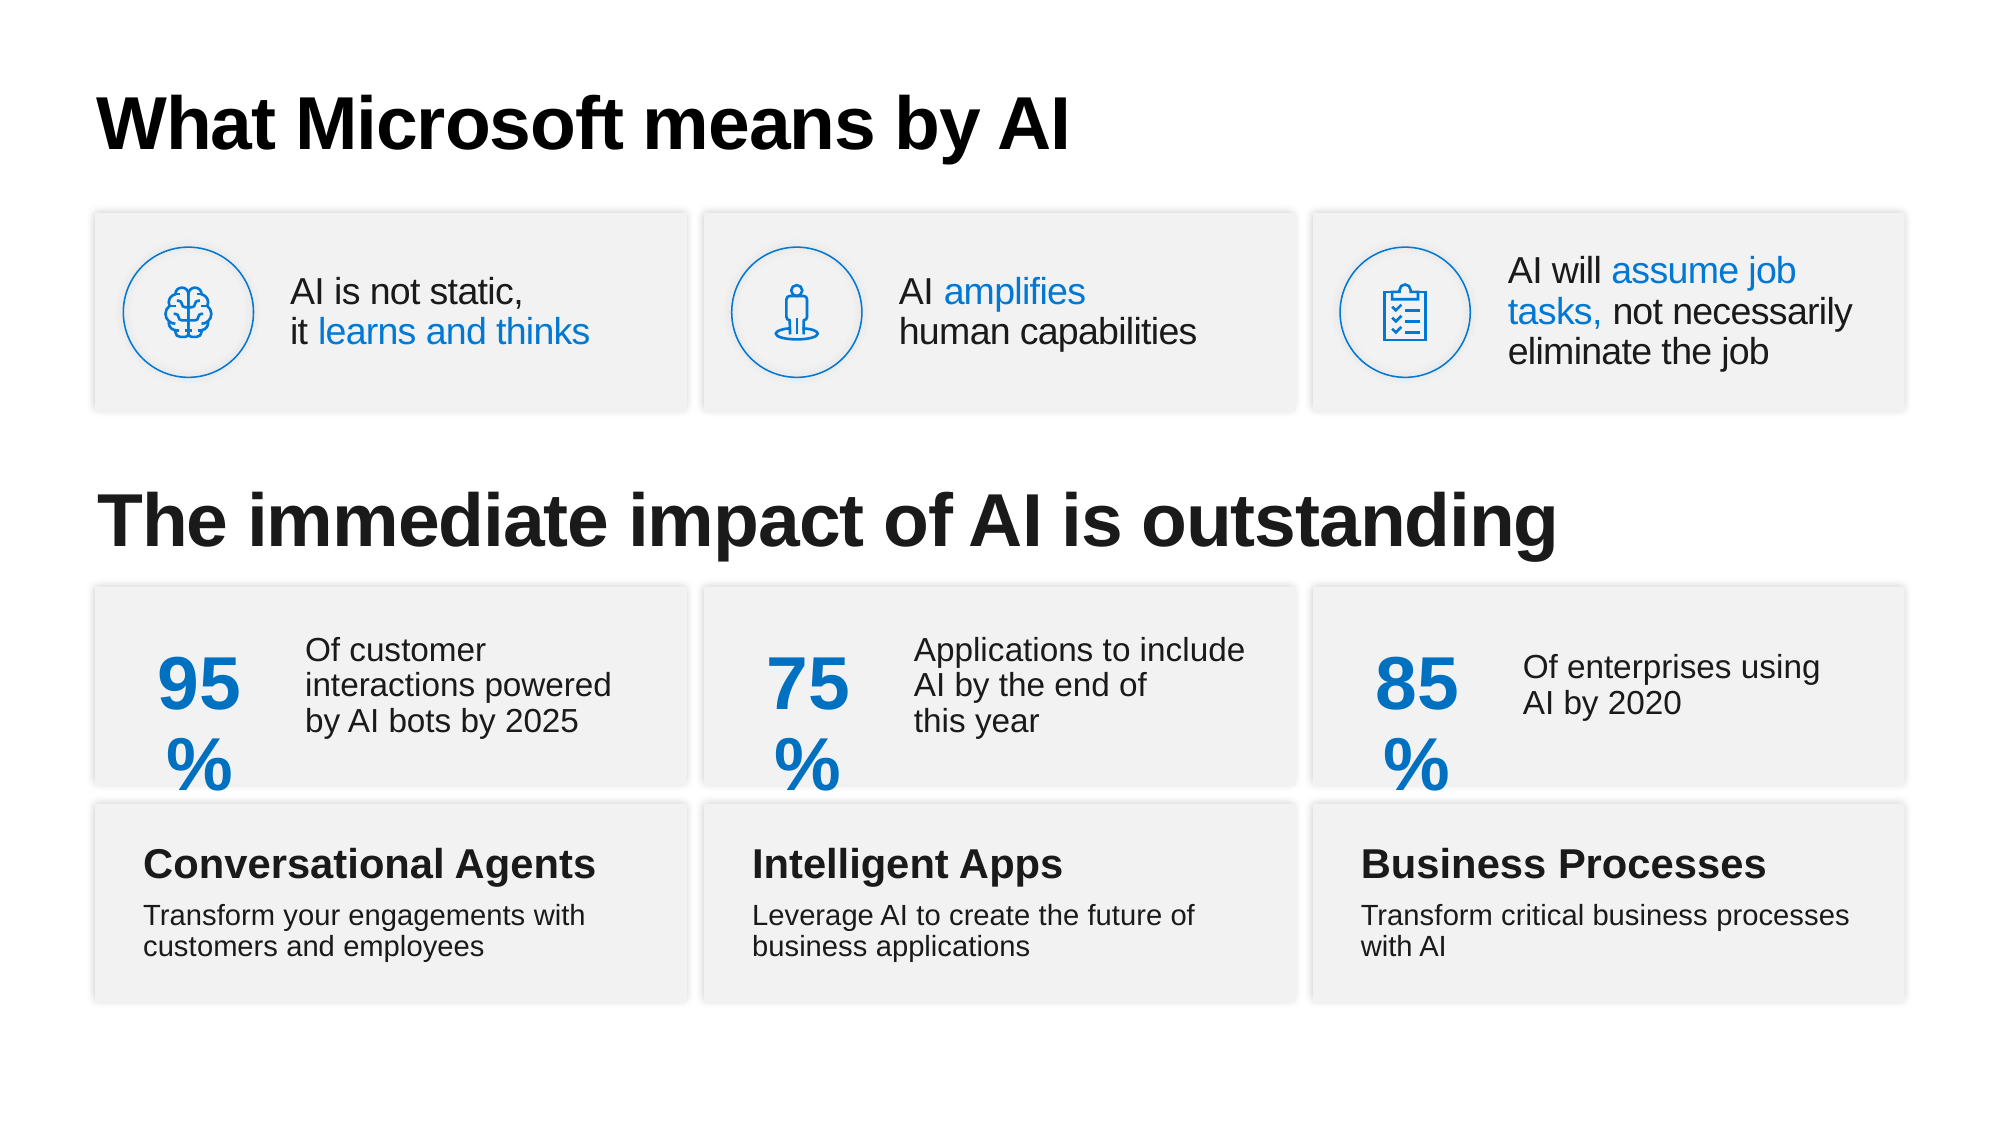

# What Microsoft means by AI
AI is not static,
it learns and thinks
AI amplifies
human capabilities
AI will assume job tasks, not necessarily eliminate the job

The immediate impact of AI is outstanding
Of customer interactions powered by AI bots by 2025
95%
Applications to include AI by the end of
this year
75%
Of enterprises using
AI by 2020
85%
Conversational Agents
Transform your engagements with customers and employees
Intelligent Apps
Leverage AI to create the future of business applications
Business Processes
Transform critical business processes with AI